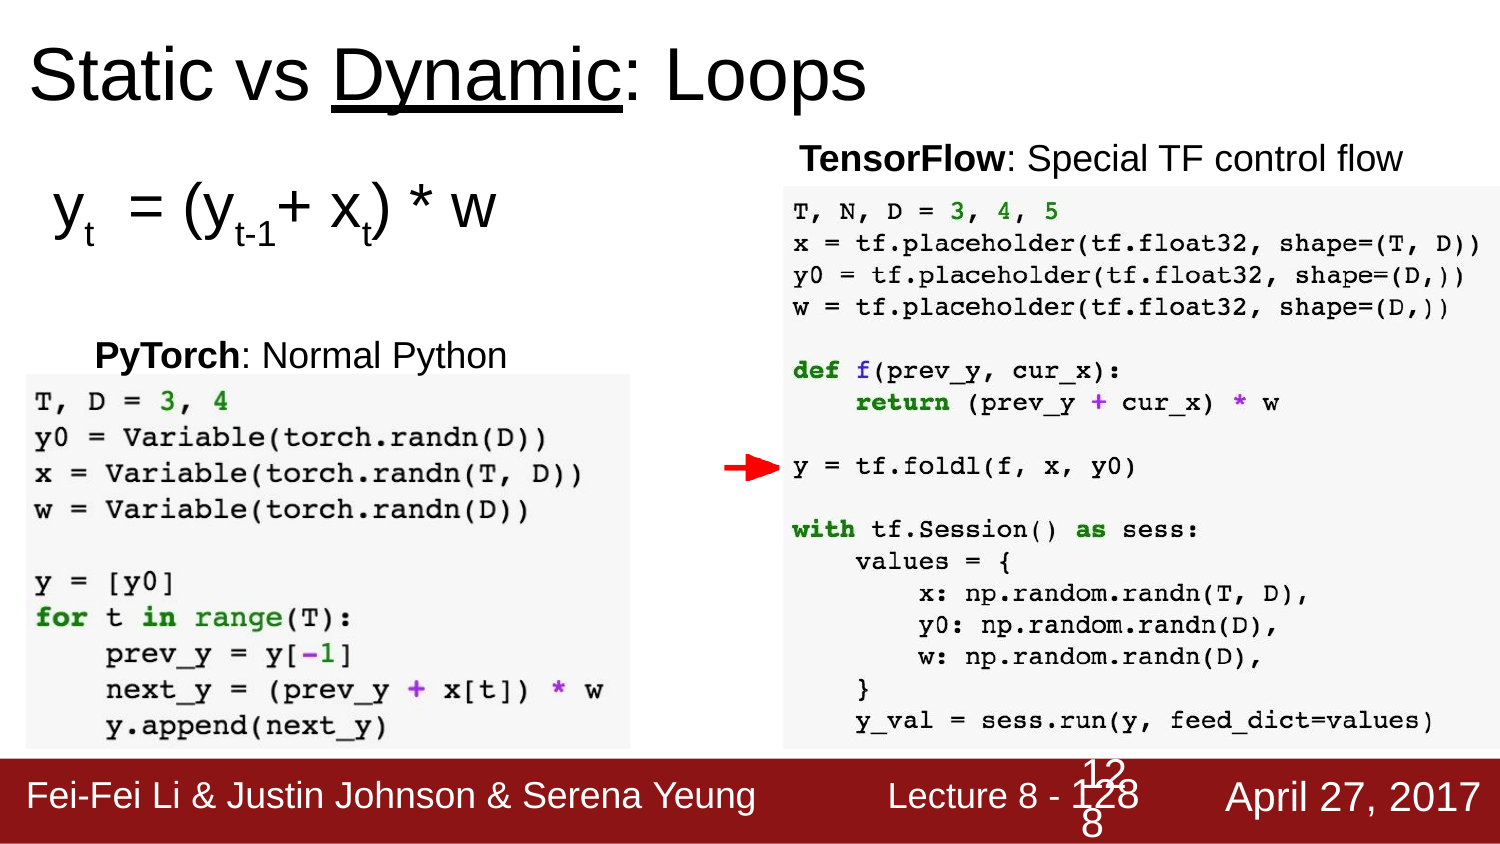

# Static vs Dynamic: Loops
TensorFlow: Special TF control flow
yt	= (yt-1+ xt) * w
PyTorch: Normal Python

12
Lecture 8 - 128
April 27, 2017
Fei-Fei Li & Justin Johnson & Serena Yeung
8